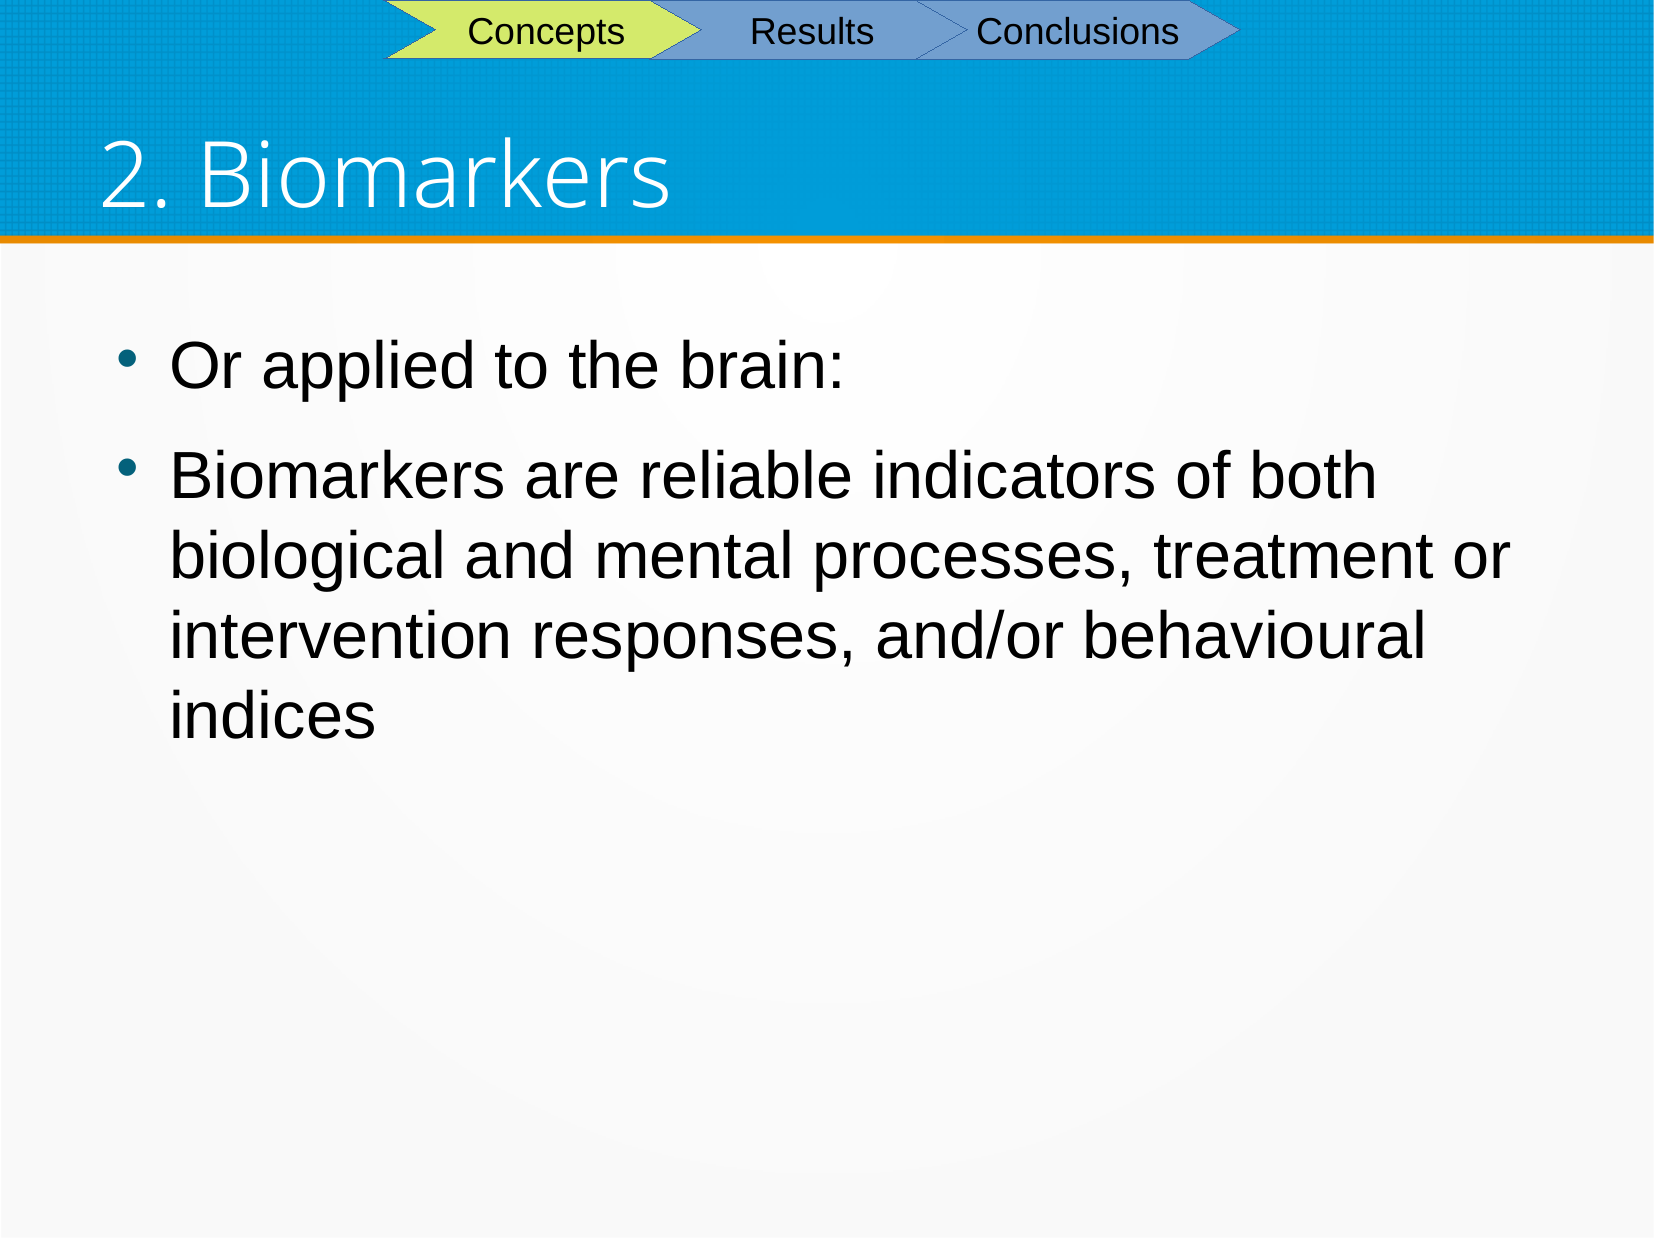

Concepts
Results
Conclusions
# 2. Biomarkers
Or applied to the brain:
Biomarkers are reliable indicators of both biological and mental processes, treatment or intervention responses, and/or behavioural indices